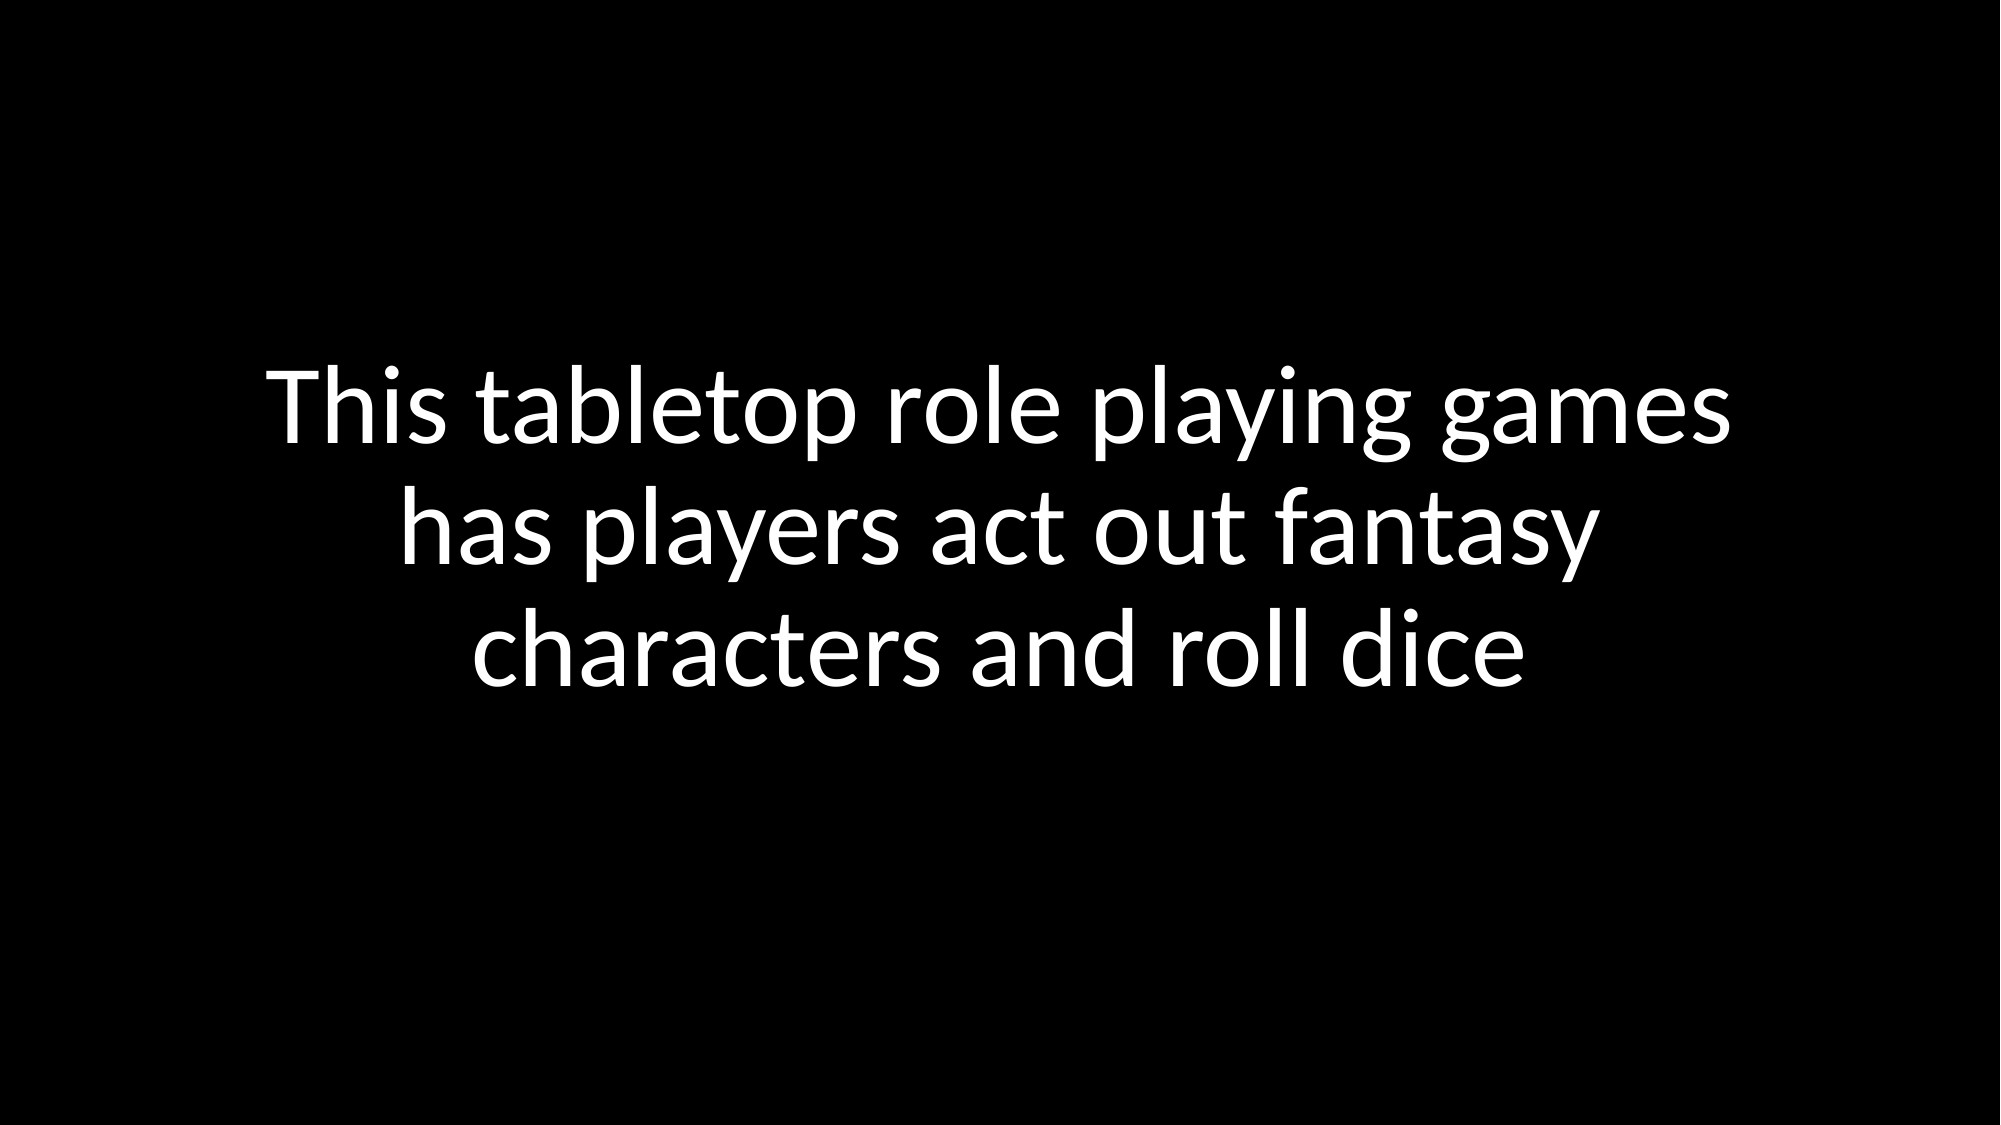

# This tabletop role playing games has players act out fantasy characters and roll dice